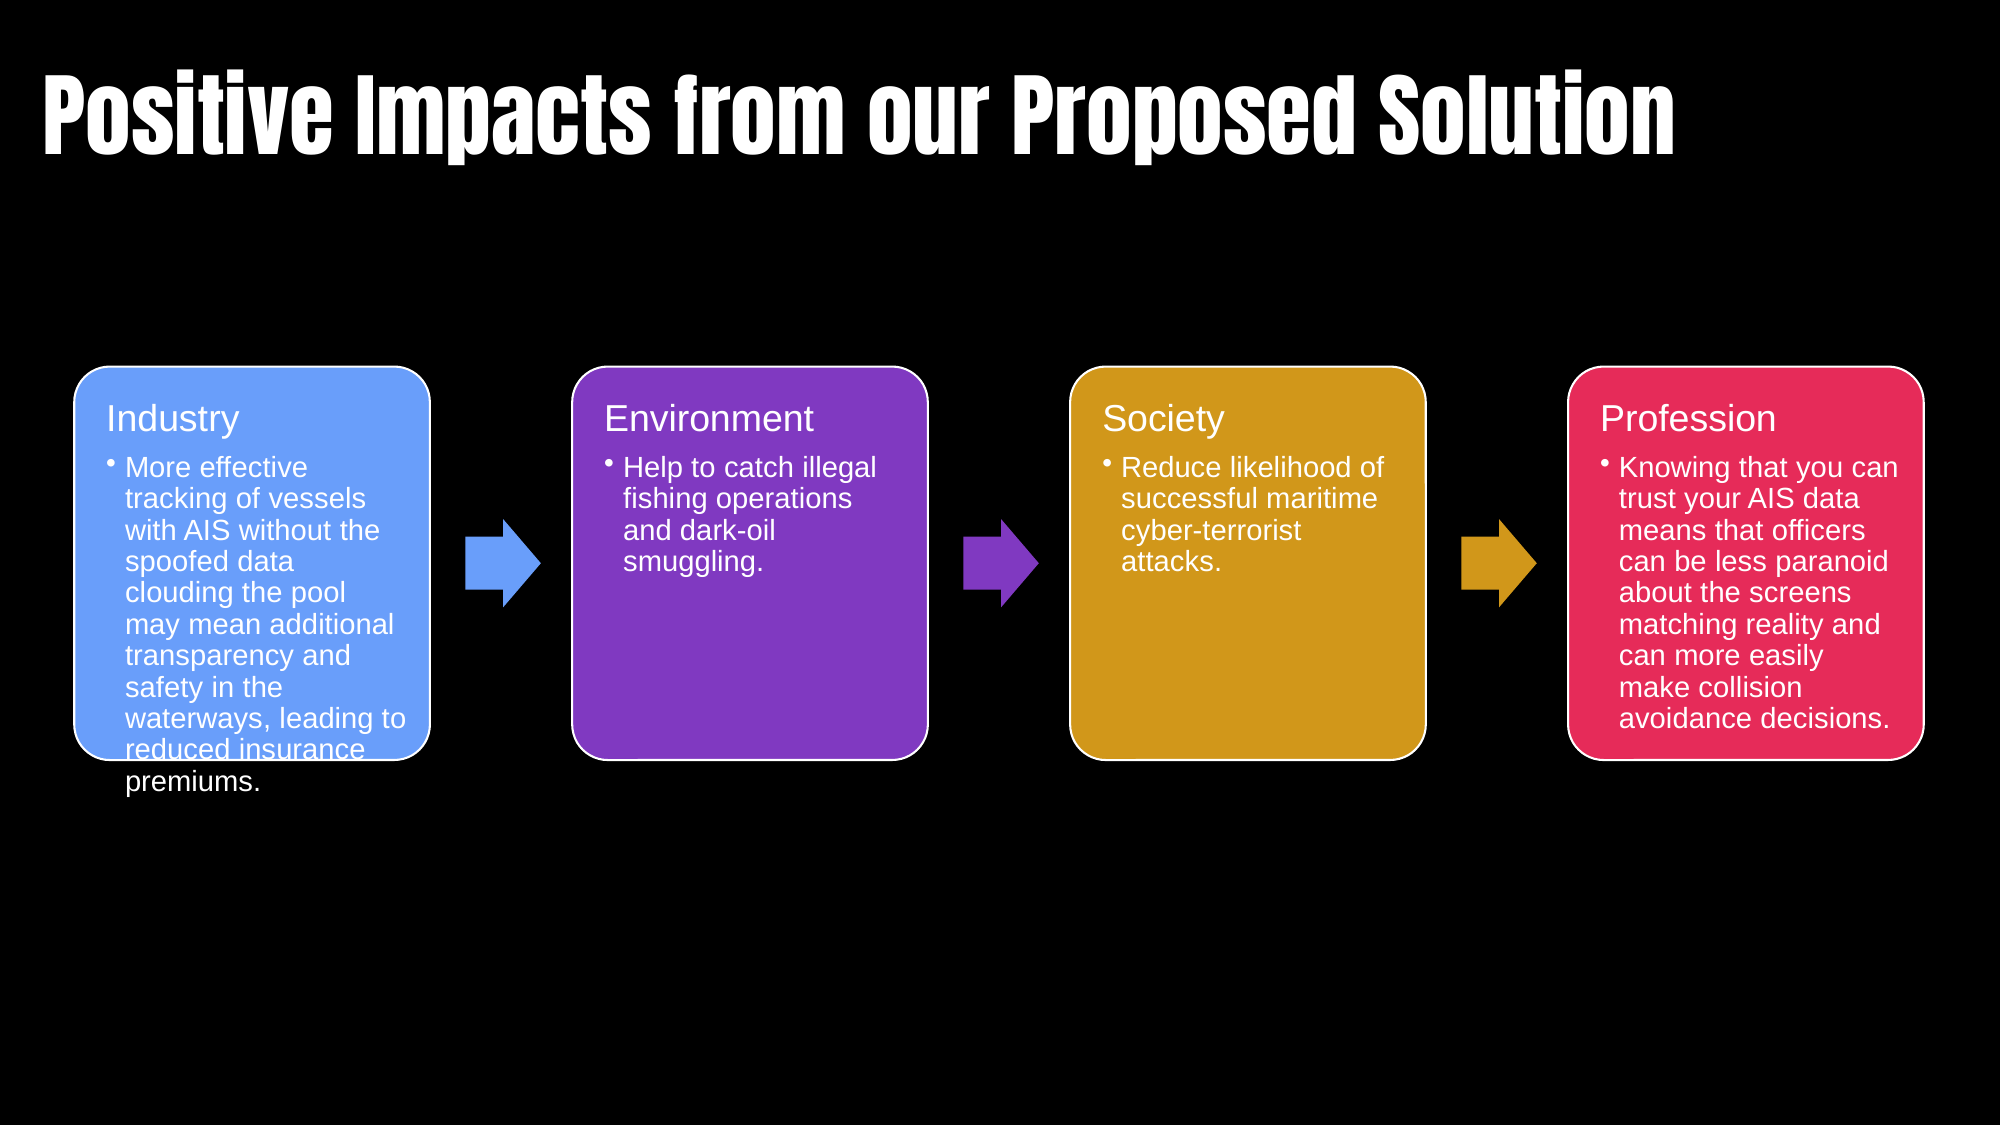

Industry
More effective tracking of vessels with AIS without the spoofed data clouding the pool may mean additional transparency and safety in the waterways, leading to reduced insurance premiums.

Environment
Help to catch illegal fishing operations and dark-oil smuggling.

Society
Reduce likelihood of successful maritime cyber-terrorist attacks.

Profession
Knowing that you can trust your AIS data means that officers can be less paranoid about the screens matching reality and can more easily make collision avoidance decisions.
# Positive Impacts from our Proposed Solution